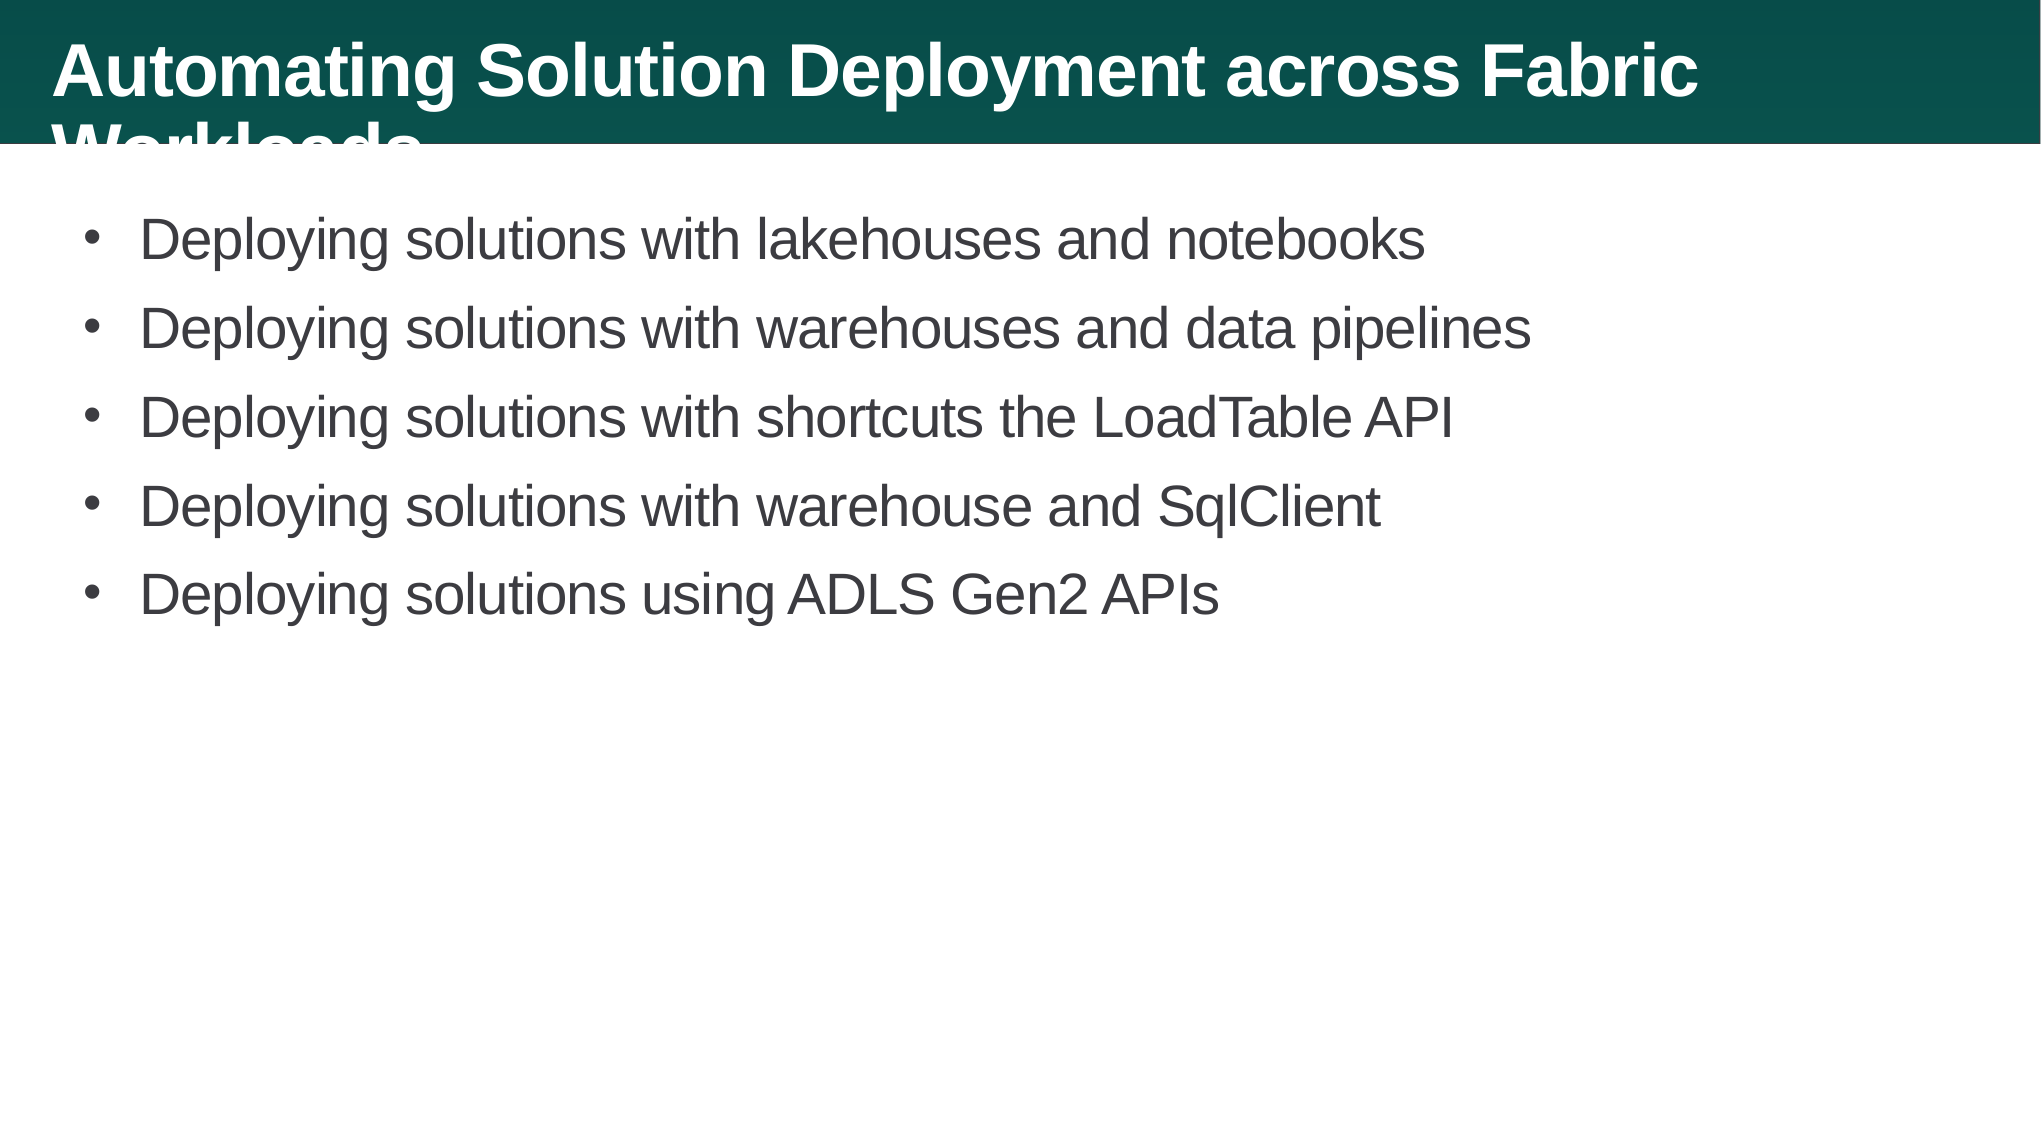

# Automating Solution Deployment across Fabric Workloads
Deploying solutions with lakehouses and notebooks
Deploying solutions with warehouses and data pipelines
Deploying solutions with shortcuts the LoadTable API
Deploying solutions with warehouse and SqlClient
Deploying solutions using ADLS Gen2 APIs